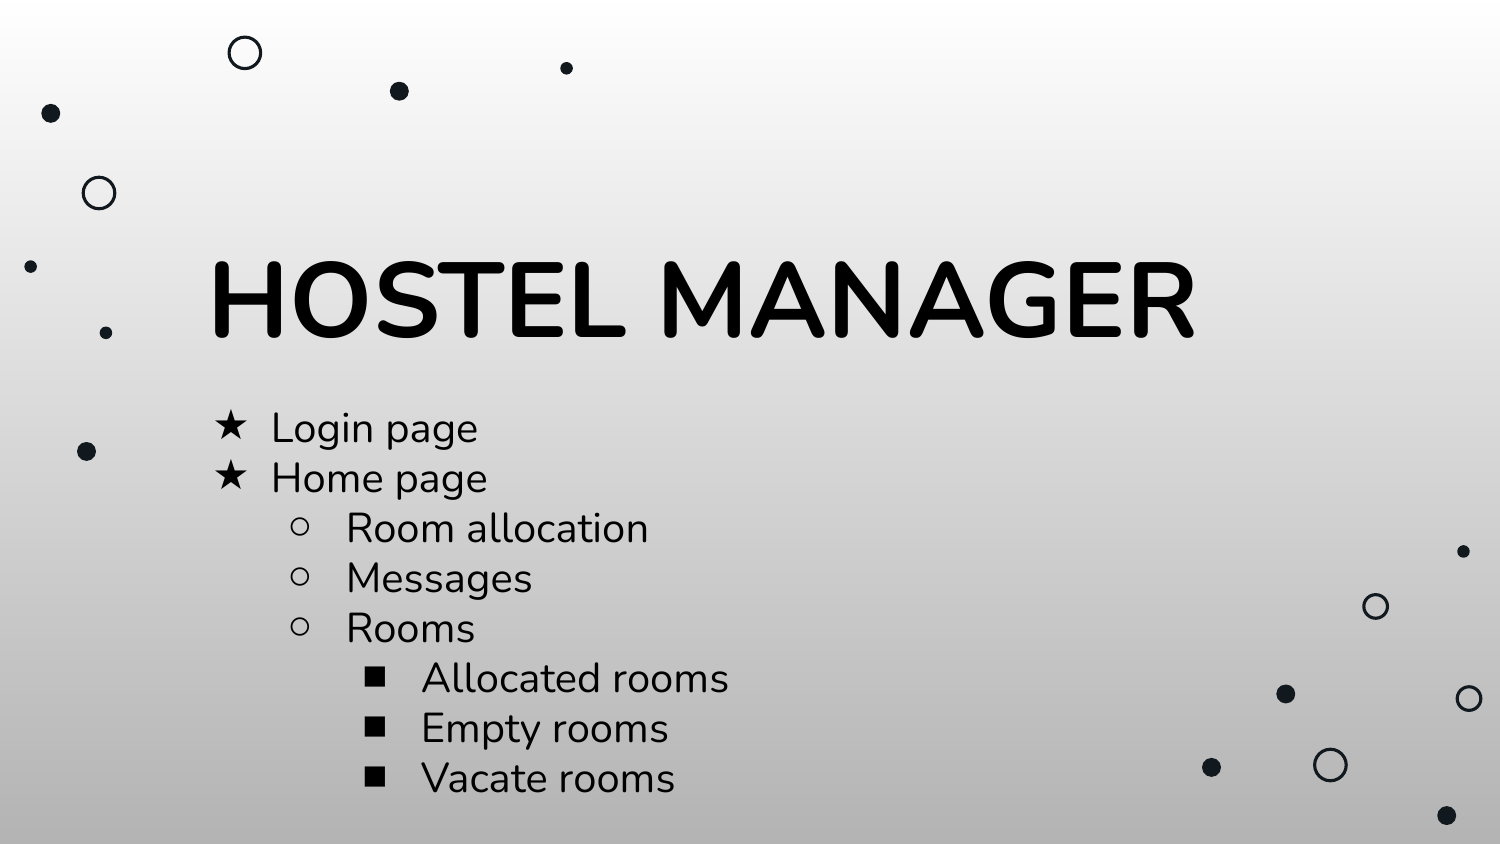

HOSTEL MANAGER
Login page
Home page
Room allocation
Messages
Rooms
Allocated rooms
Empty rooms
Vacate rooms